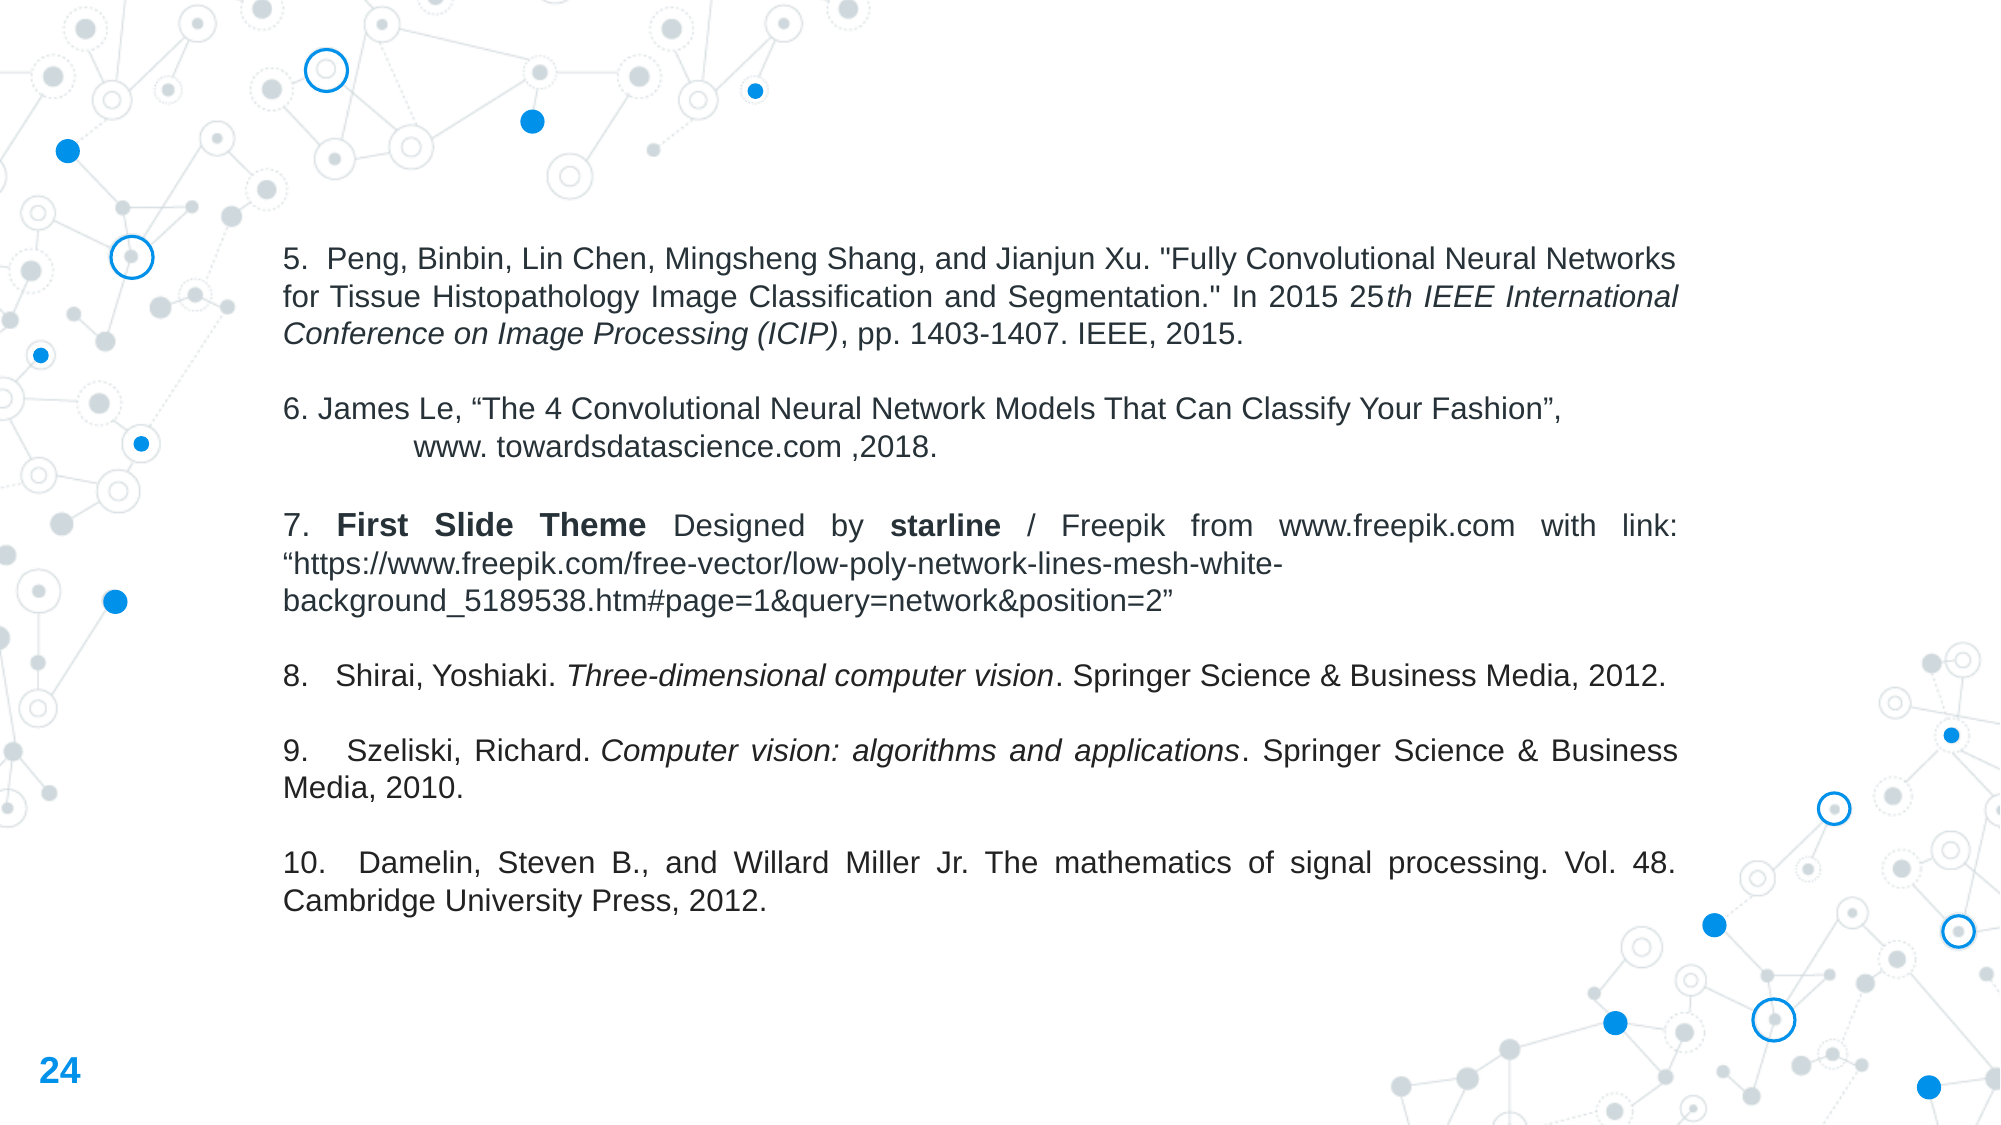

5.  Peng, Binbin, Lin Chen, Mingsheng Shang, and Jianjun Xu. "Fully Convolutional Neural Networks for Tissue Histopathology Image Classification and Segmentation." In 2015 25th IEEE International Conference on Image Processing (ICIP), pp. 1403-1407. IEEE, 2015.

6. James Le, “The 4 Convolutional Neural Network Models That Can Classify Your Fashion”,                             www. towardsdatascience.com ,2018.

7. First Slide Theme Designed by starline / Freepik from www.freepik.com with link: “https://www.freepik.com/free-vector/low-poly-network-lines-mesh-white-background_5189538.htm#page=1&query=network&position=2”

8.   Shirai, Yoshiaki. Three-dimensional computer vision. Springer Science & Business Media, 2012.

9.   Szeliski, Richard. Computer vision: algorithms and applications. Springer Science & Business Media, 2010.

10.  Damelin, Steven B., and Willard Miller Jr. The mathematics of signal processing. Vol. 48. Cambridge University Press, 2012.
24